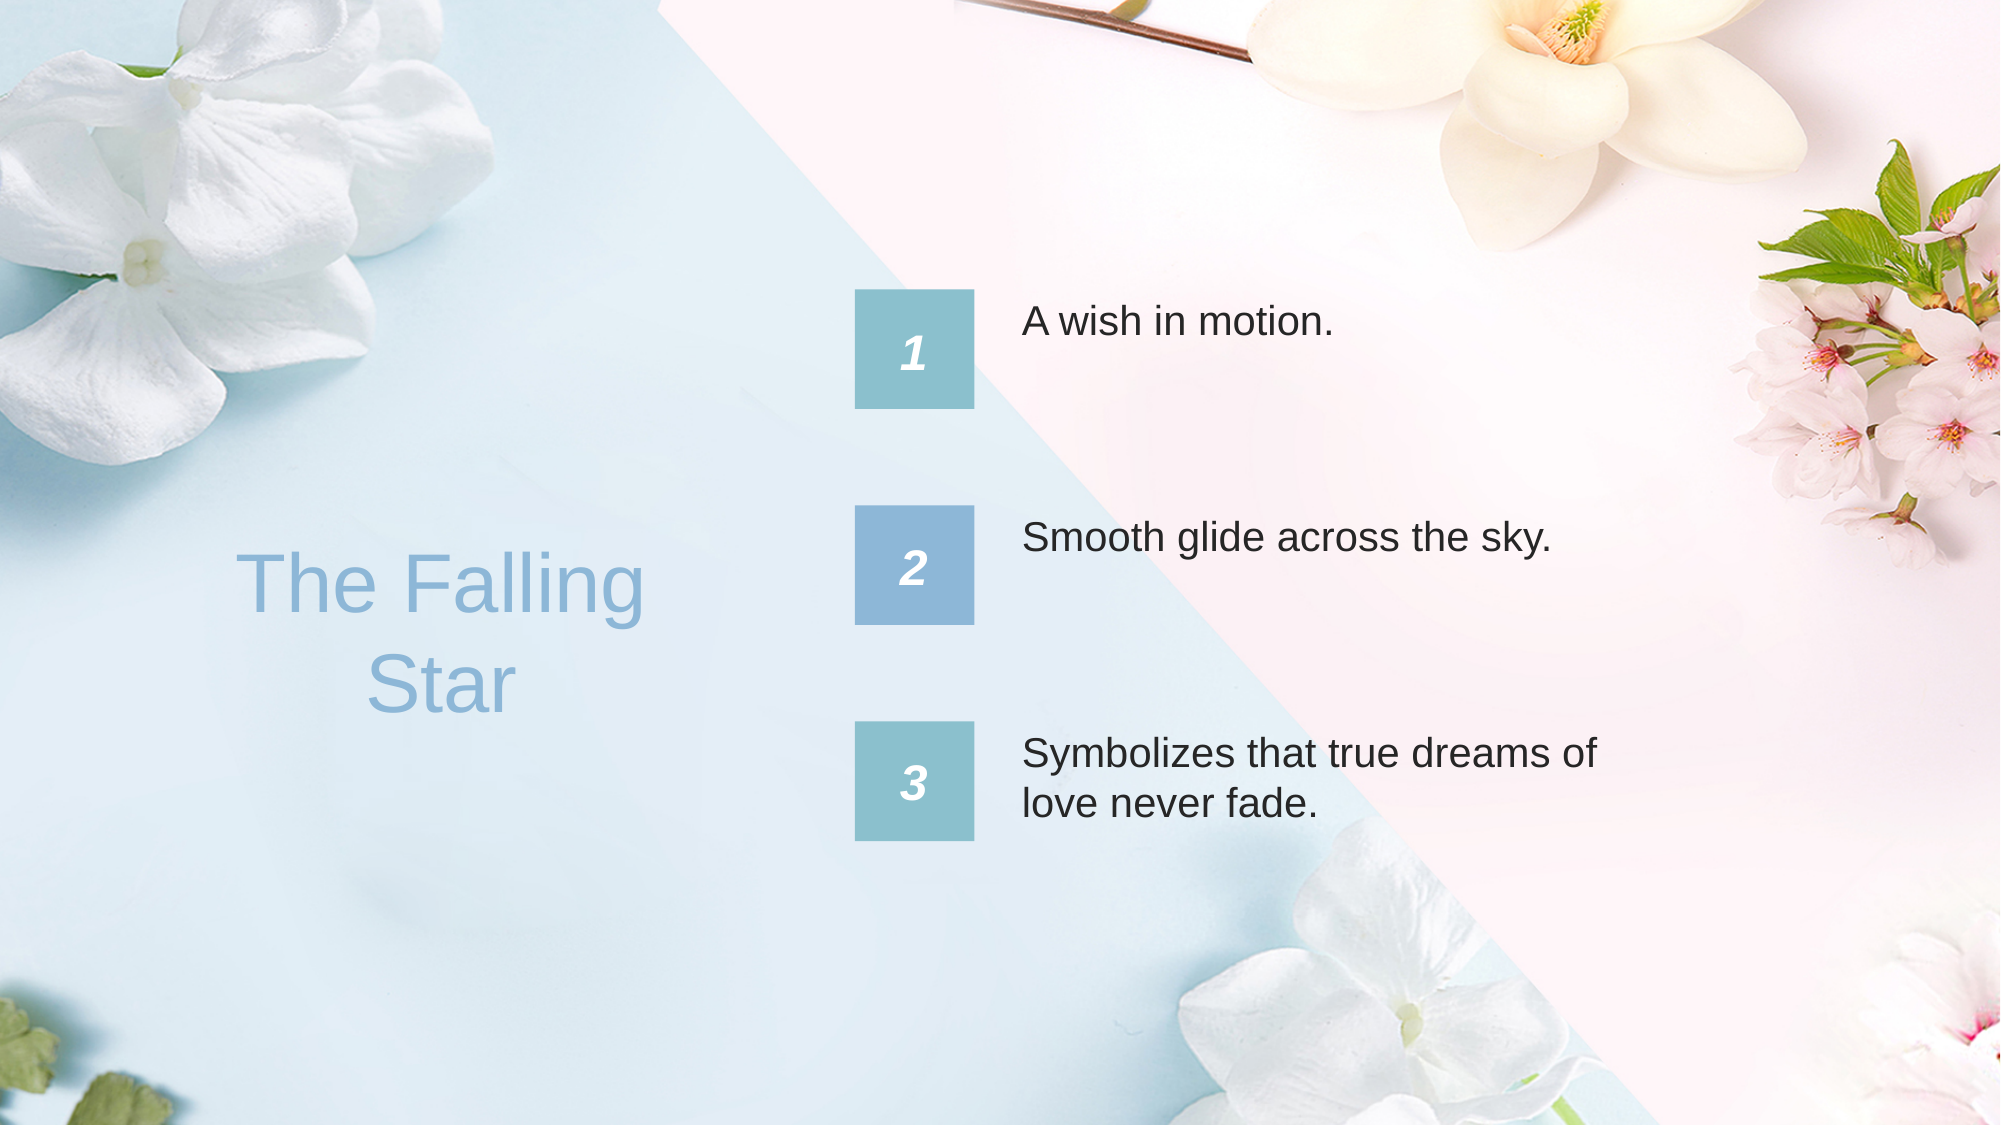

A wish in motion.

1
Smooth glide across the sky.

The Falling Star
2
Symbolizes that true dreams of love never fade.

3